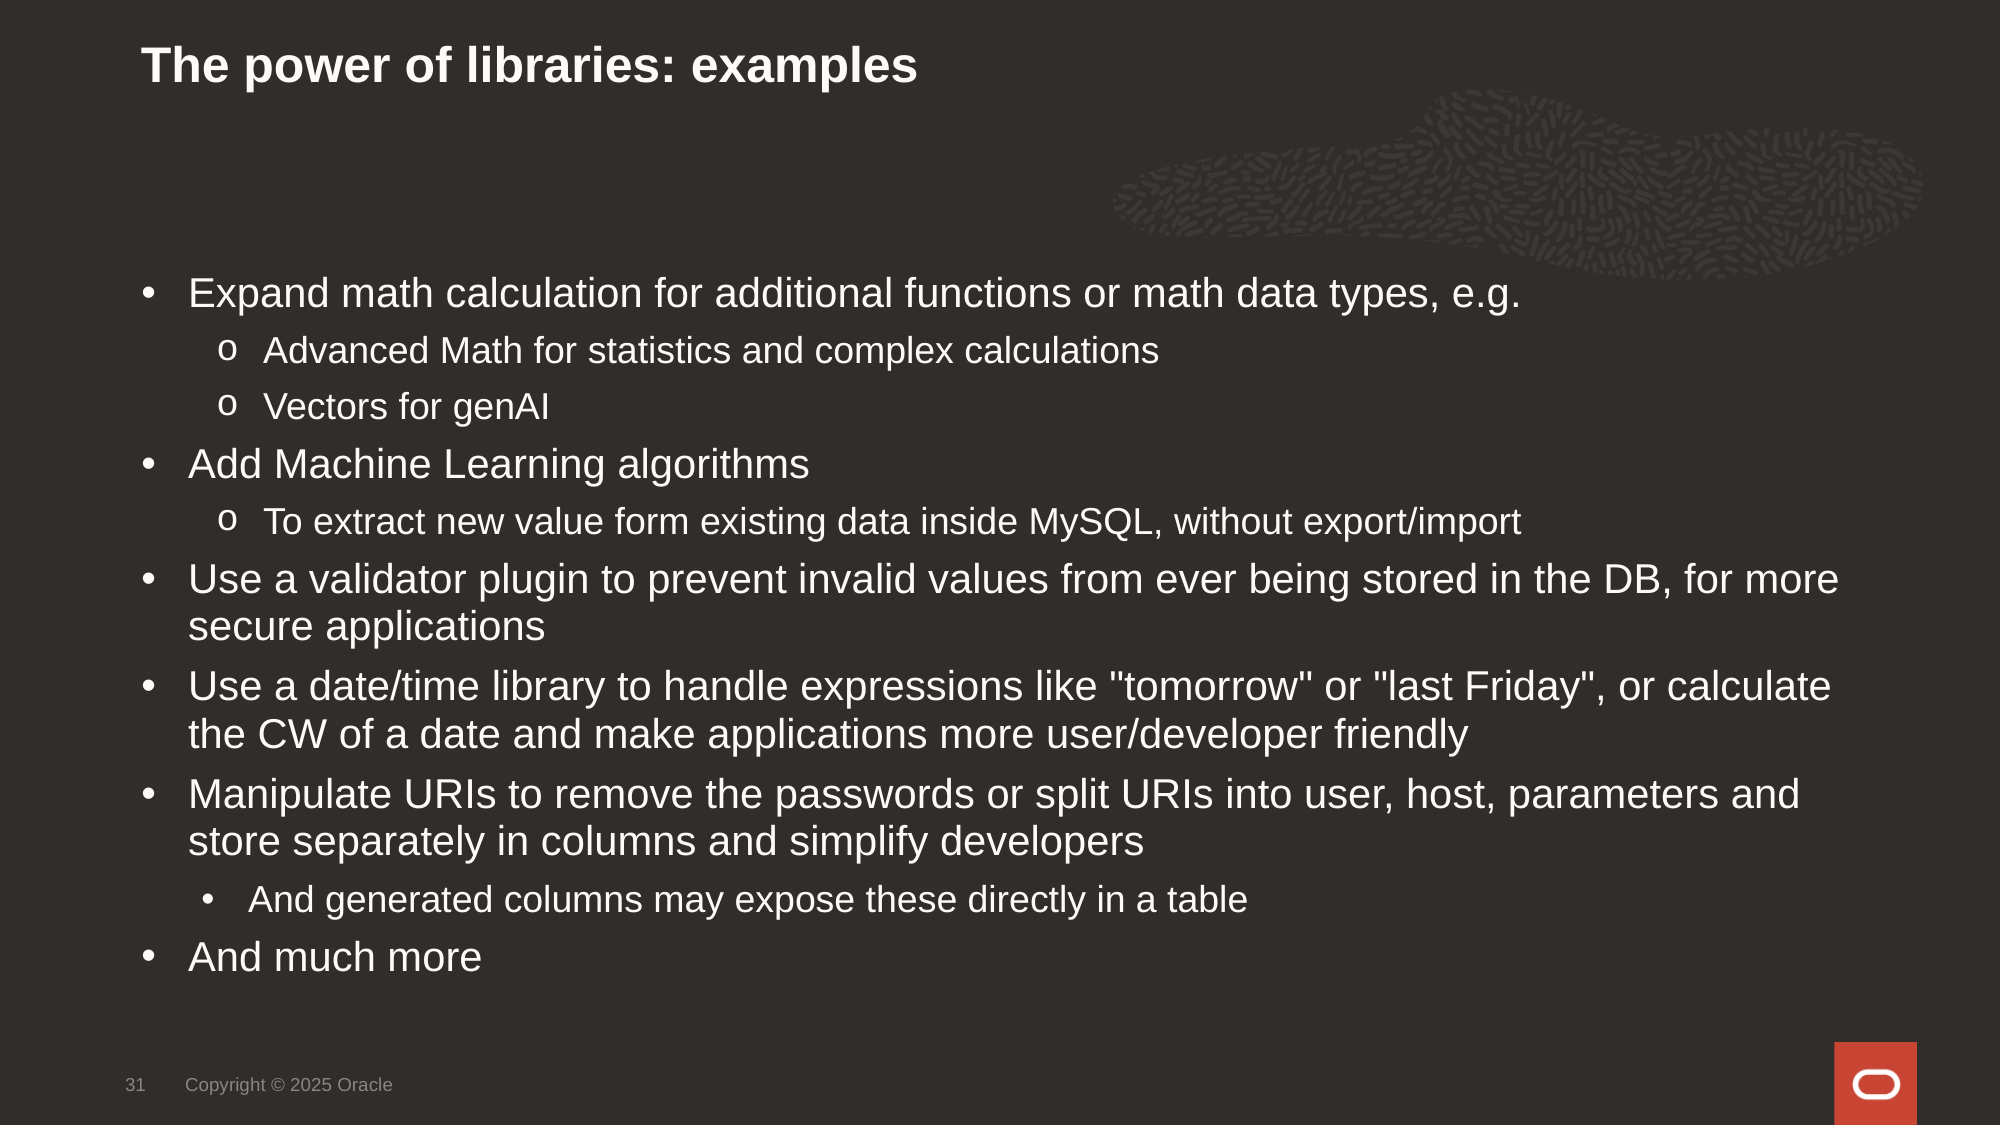

The power of libraries: examples
Expand math calculation for additional functions or math data types, e.g.
Advanced Math for statistics and complex calculations
Vectors for genAI
Add Machine Learning algorithms
To extract new value form existing data inside MySQL, without export/import
Use a validator plugin to prevent invalid values from ever being stored in the DB, for more secure applications
Use a date/time library to handle expressions like "tomorrow" or "last Friday", or calculate the CW of a date and make applications more user/developer friendly
Manipulate URIs to remove the passwords or split URIs into user, host, parameters and store separately in columns and simplify developers
And generated columns may expose these directly in a table
And much more

31
Copyright © 2025 Oracle